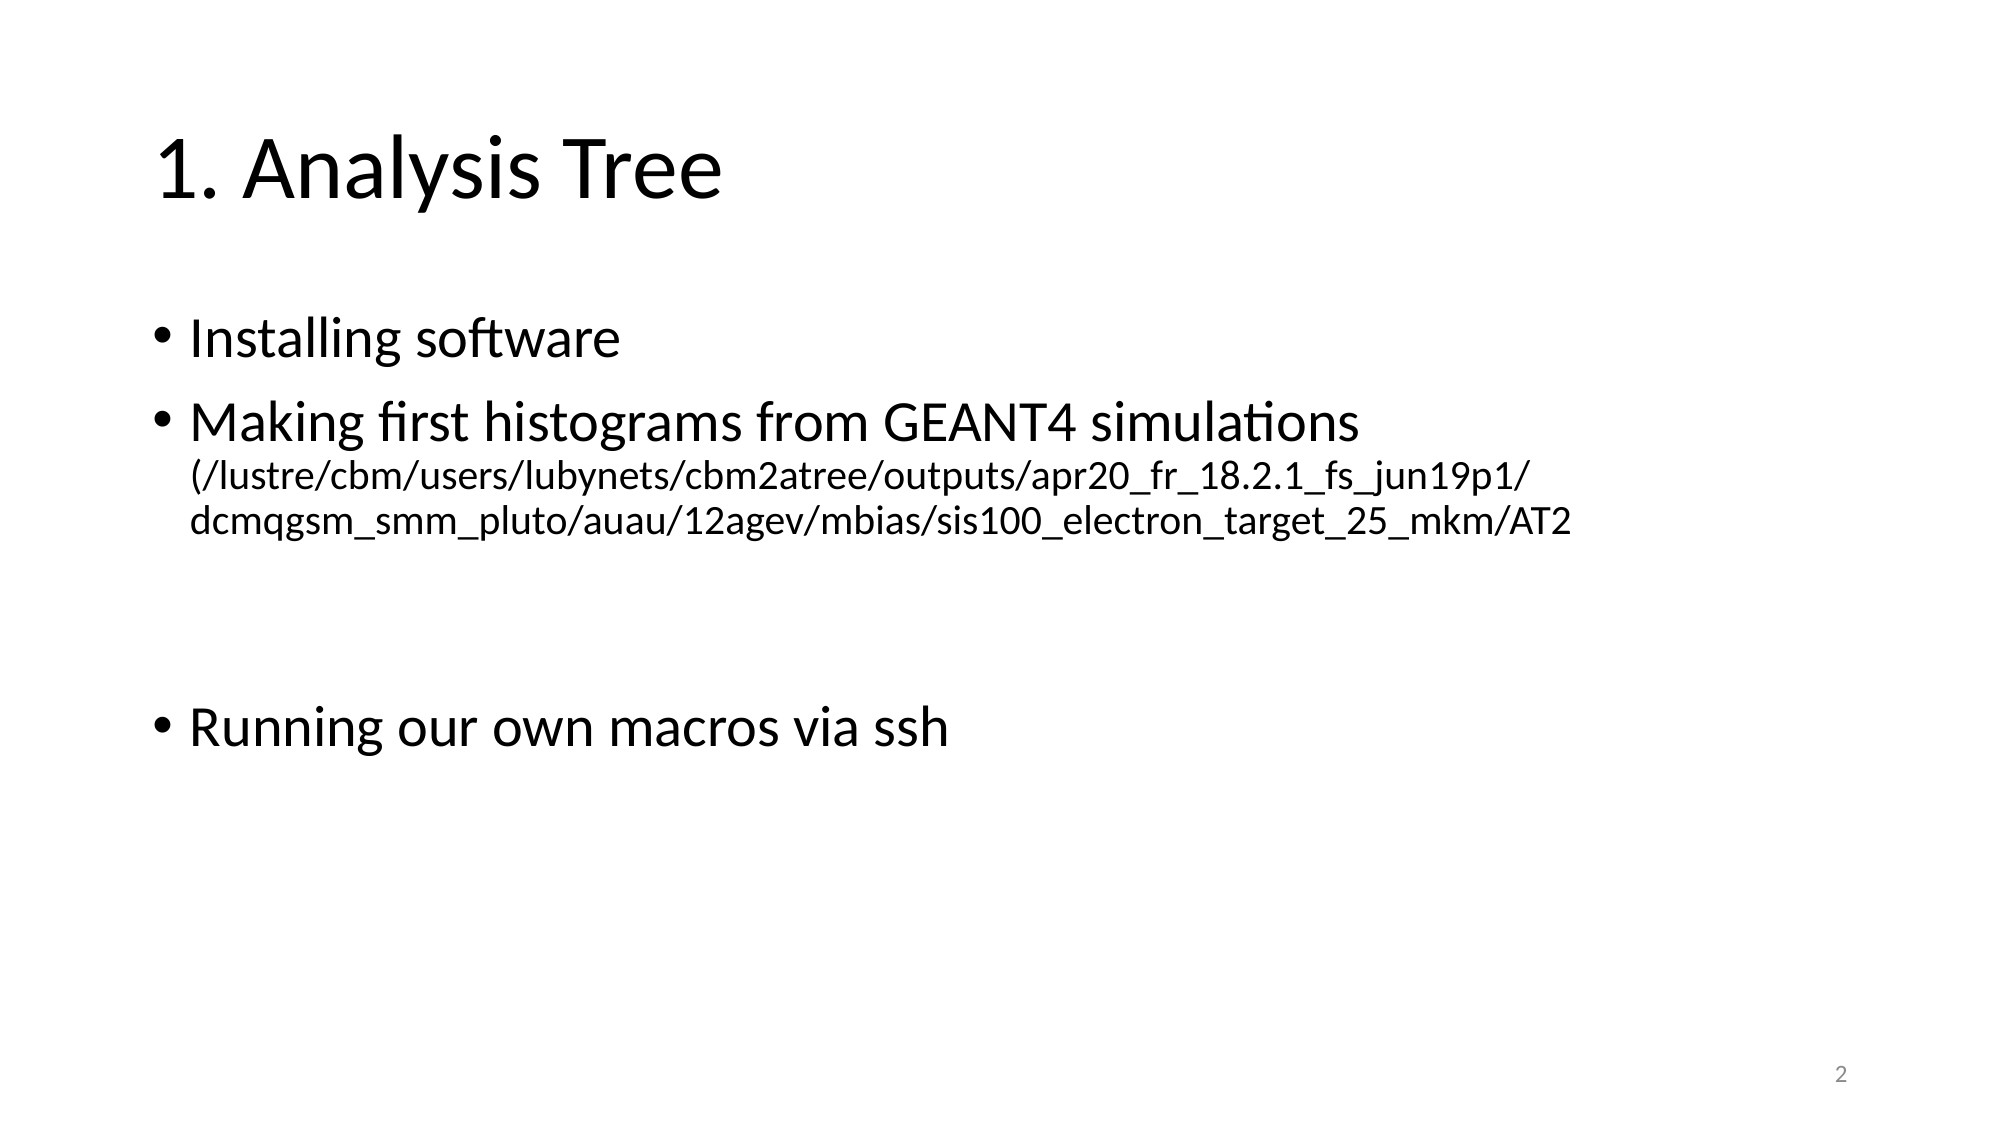

# 1. Analysis Tree
Installing software
Making first histograms from GEANT4 simulations (/lustre/cbm/users/lubynets/cbm2atree/outputs/apr20_fr_18.2.1_fs_jun19p1/dcmqgsm_smm_pluto/auau/12agev/mbias/sis100_electron_target_25_mkm/AT2

Running our own macros via ssh
2